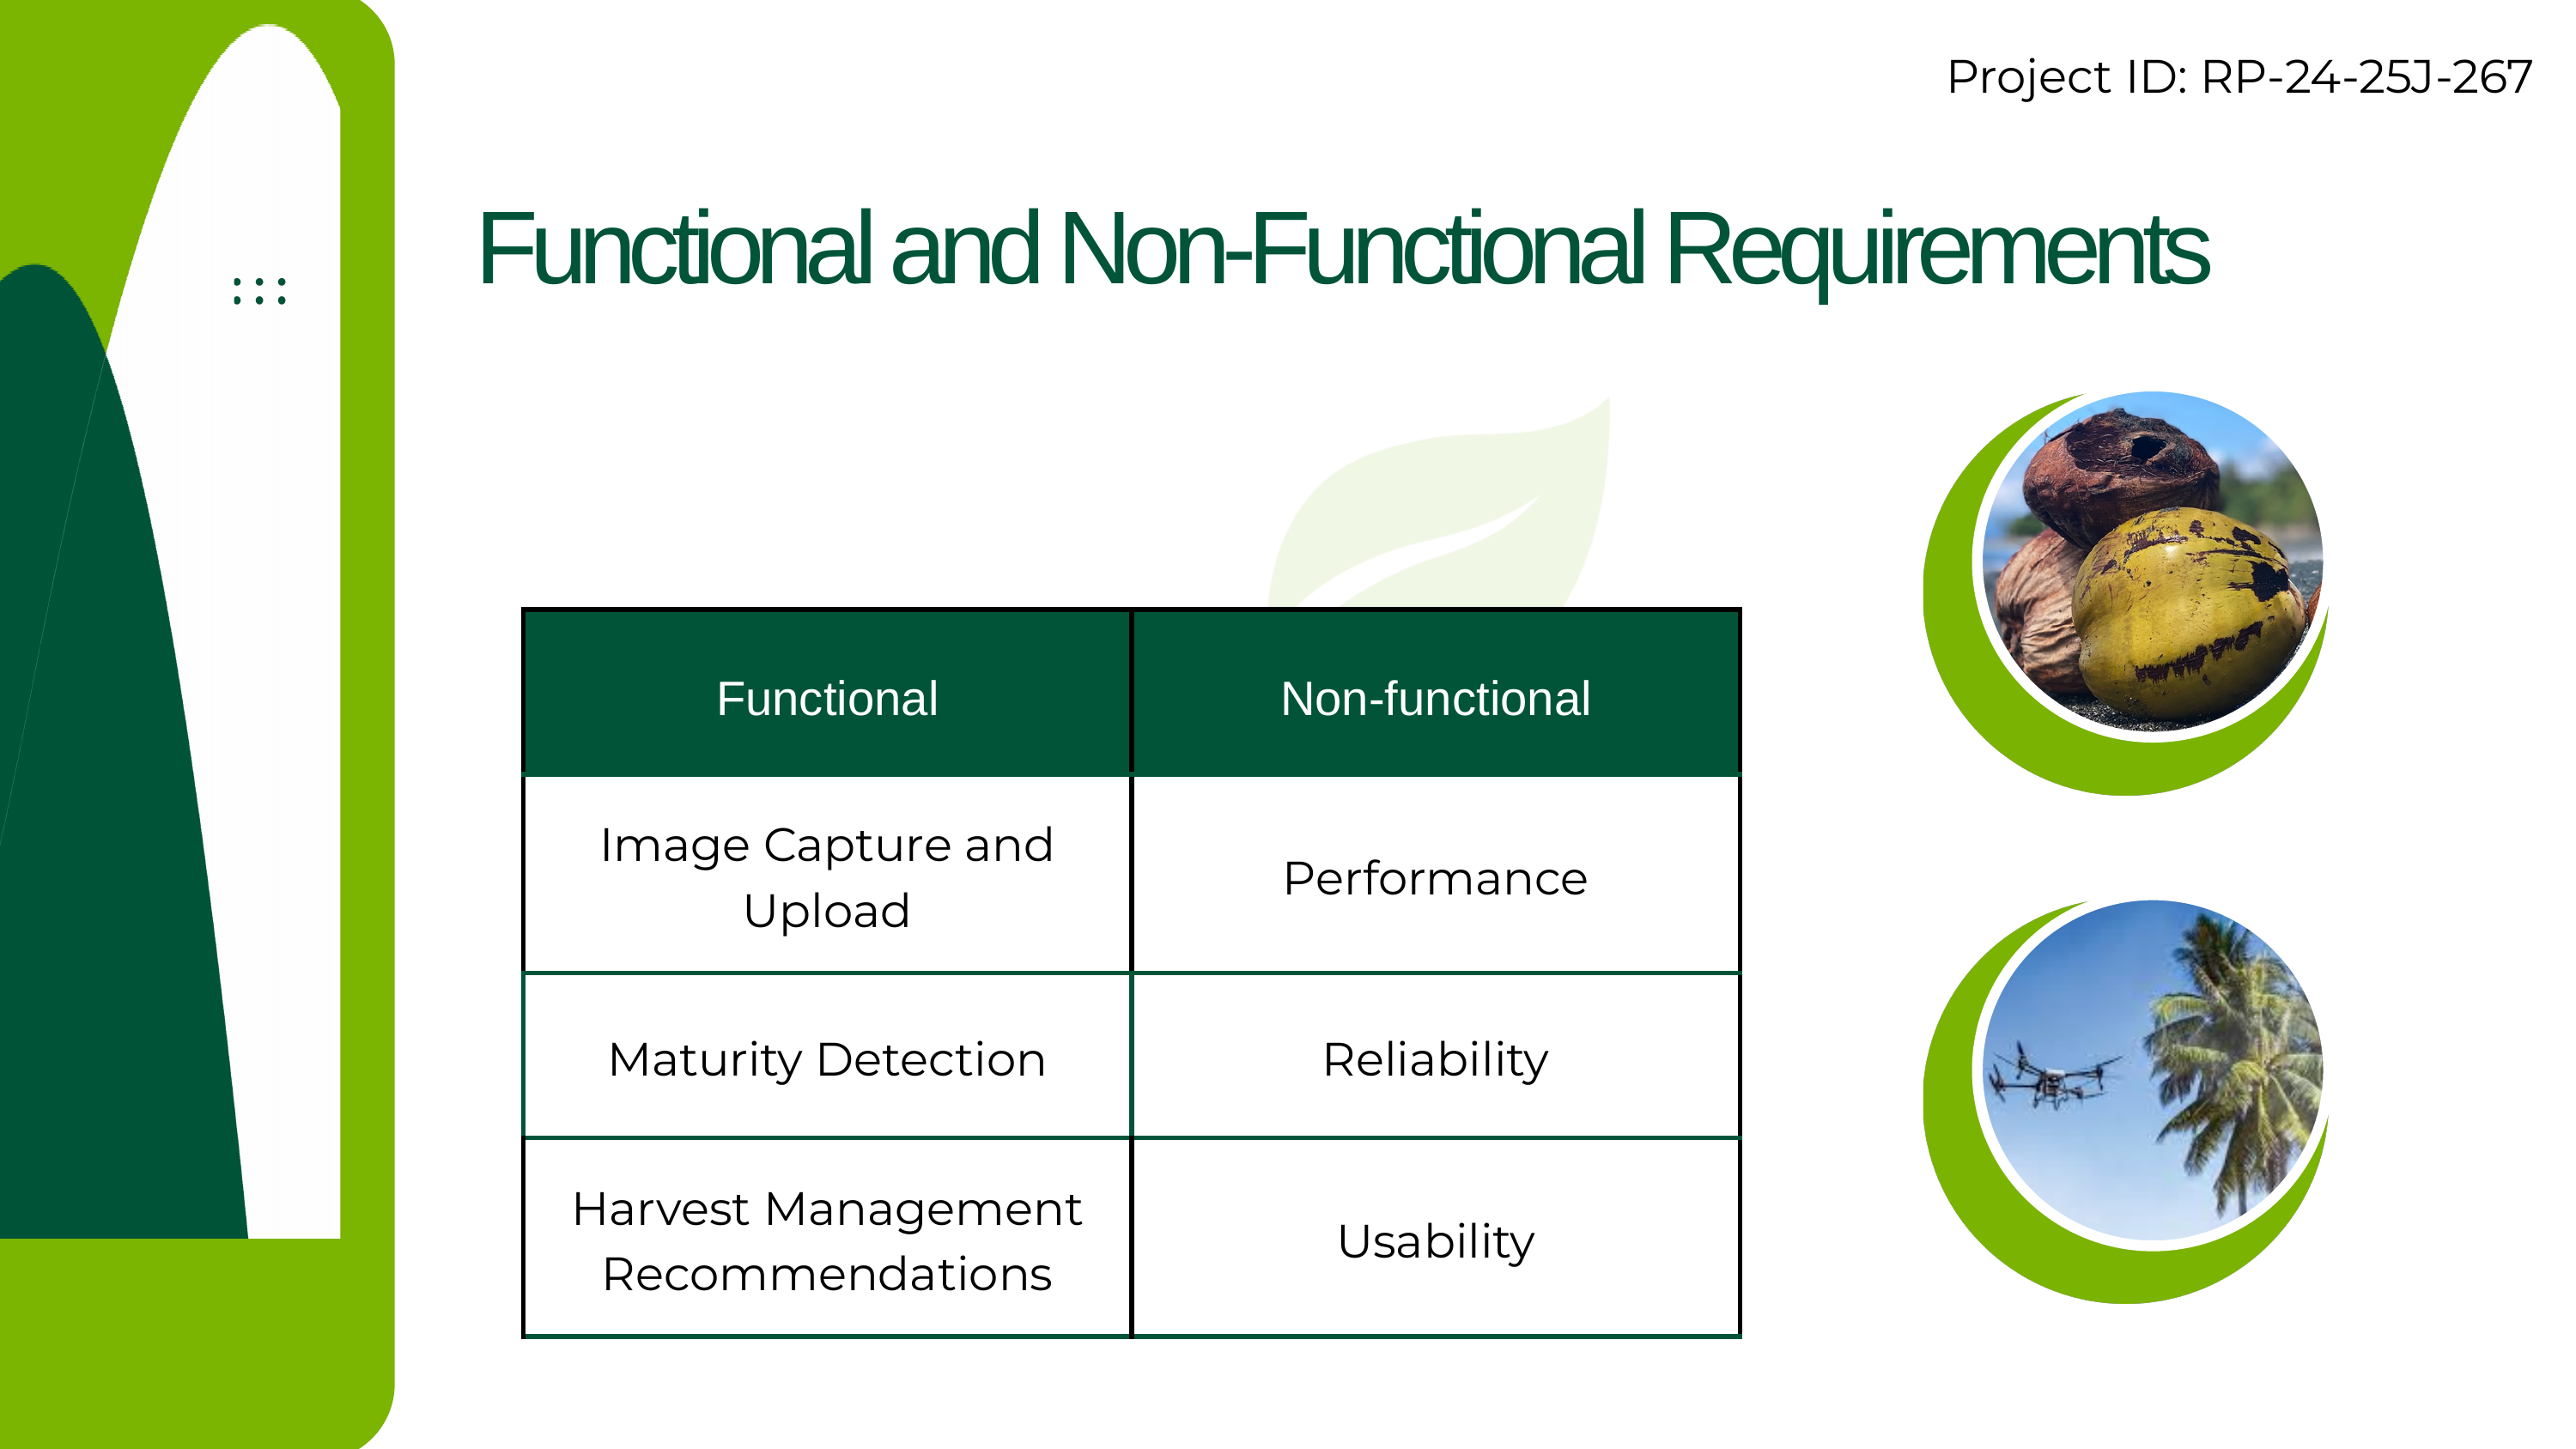

Project ID: RP-24-25J-267​
Functional and Non-Functional Requirements

| Functional​ | Non-functional |
| --- | --- |
| Image Capture and Upload | Performance |
| Maturity Detection | Reliability |
| Harvest Management Recommendations | Usability |